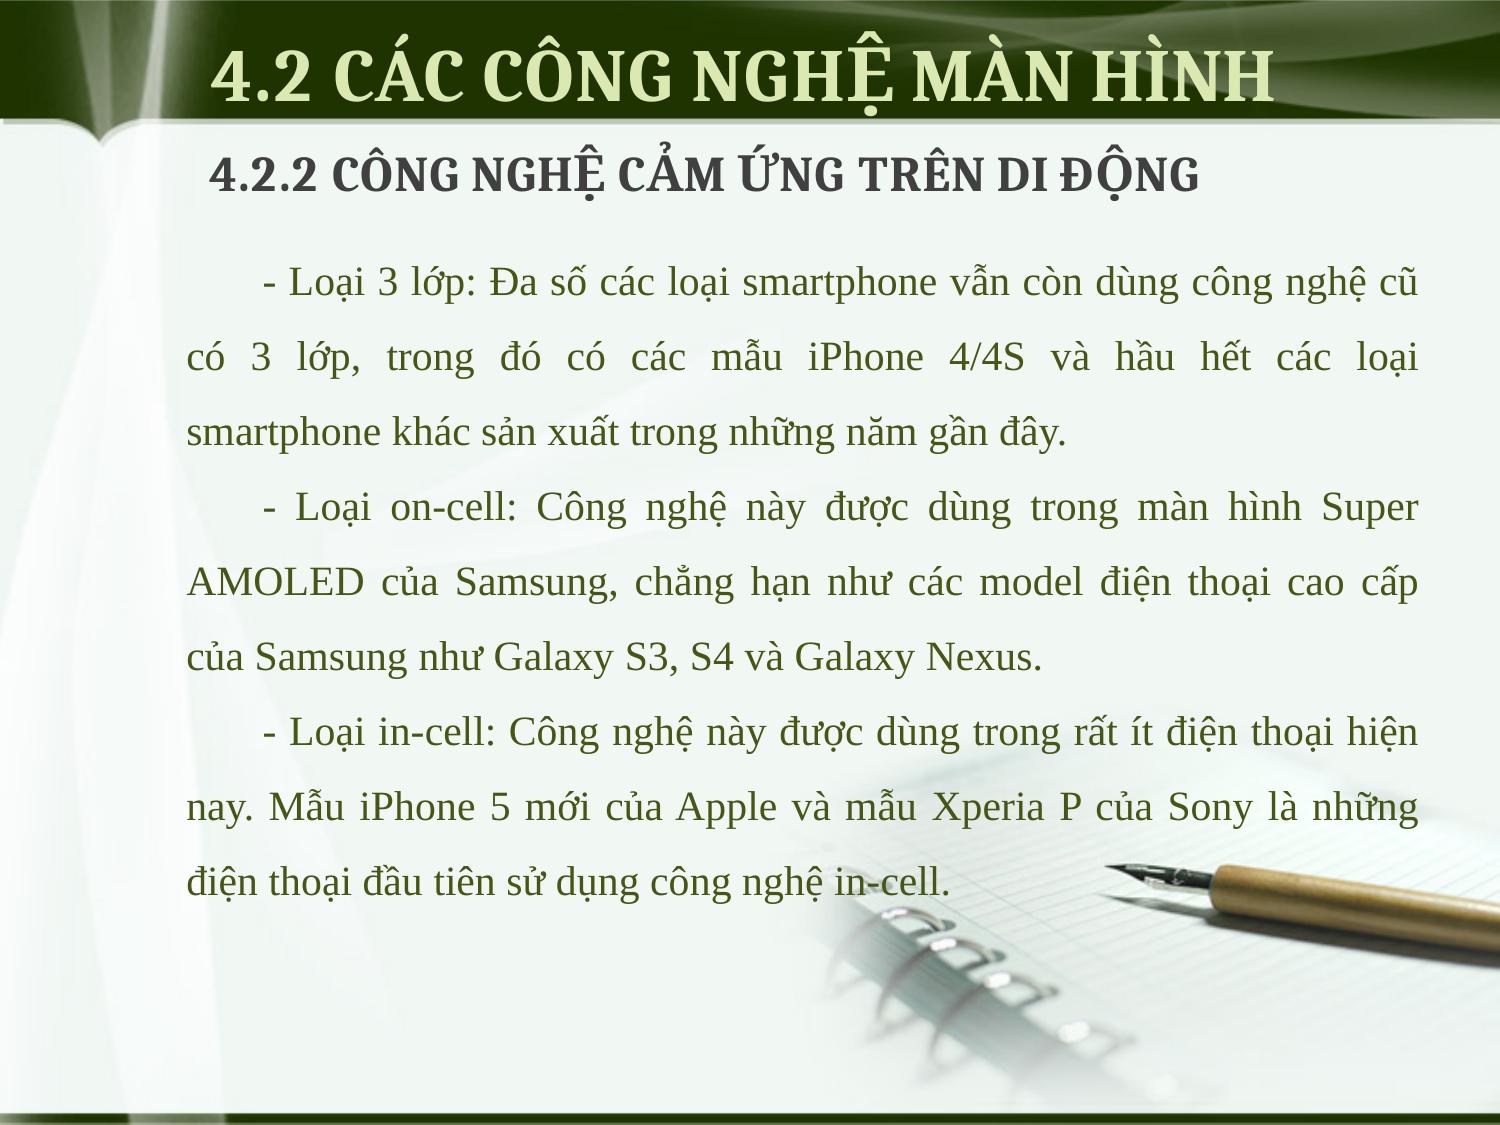

# 4.2 CÁC CÔNG NGHỆ MÀN HÌNH
4.2.2 CÔNG NGHỆ CẢM ỨNG TRÊN DI ĐỘNG
- Loại 3 lớp: Đa số các loại smartphone vẫn còn dùng công nghệ cũ có 3 lớp, trong đó có các mẫu iPhone 4/4S và hầu hết các loại smartphone khác sản xuất trong những năm gần đây.
- Loại on-cell: Công nghệ này được dùng trong màn hình Super AMOLED của Samsung, chẳng hạn như các model điện thoại cao cấp của Samsung như Galaxy S3, S4 và Galaxy Nexus.
- Loại in-cell: Công nghệ này được dùng trong rất ít điện thoại hiện nay. Mẫu iPhone 5 mới của Apple và mẫu Xperia P của Sony là những điện thoại đầu tiên sử dụng công nghệ in-cell.